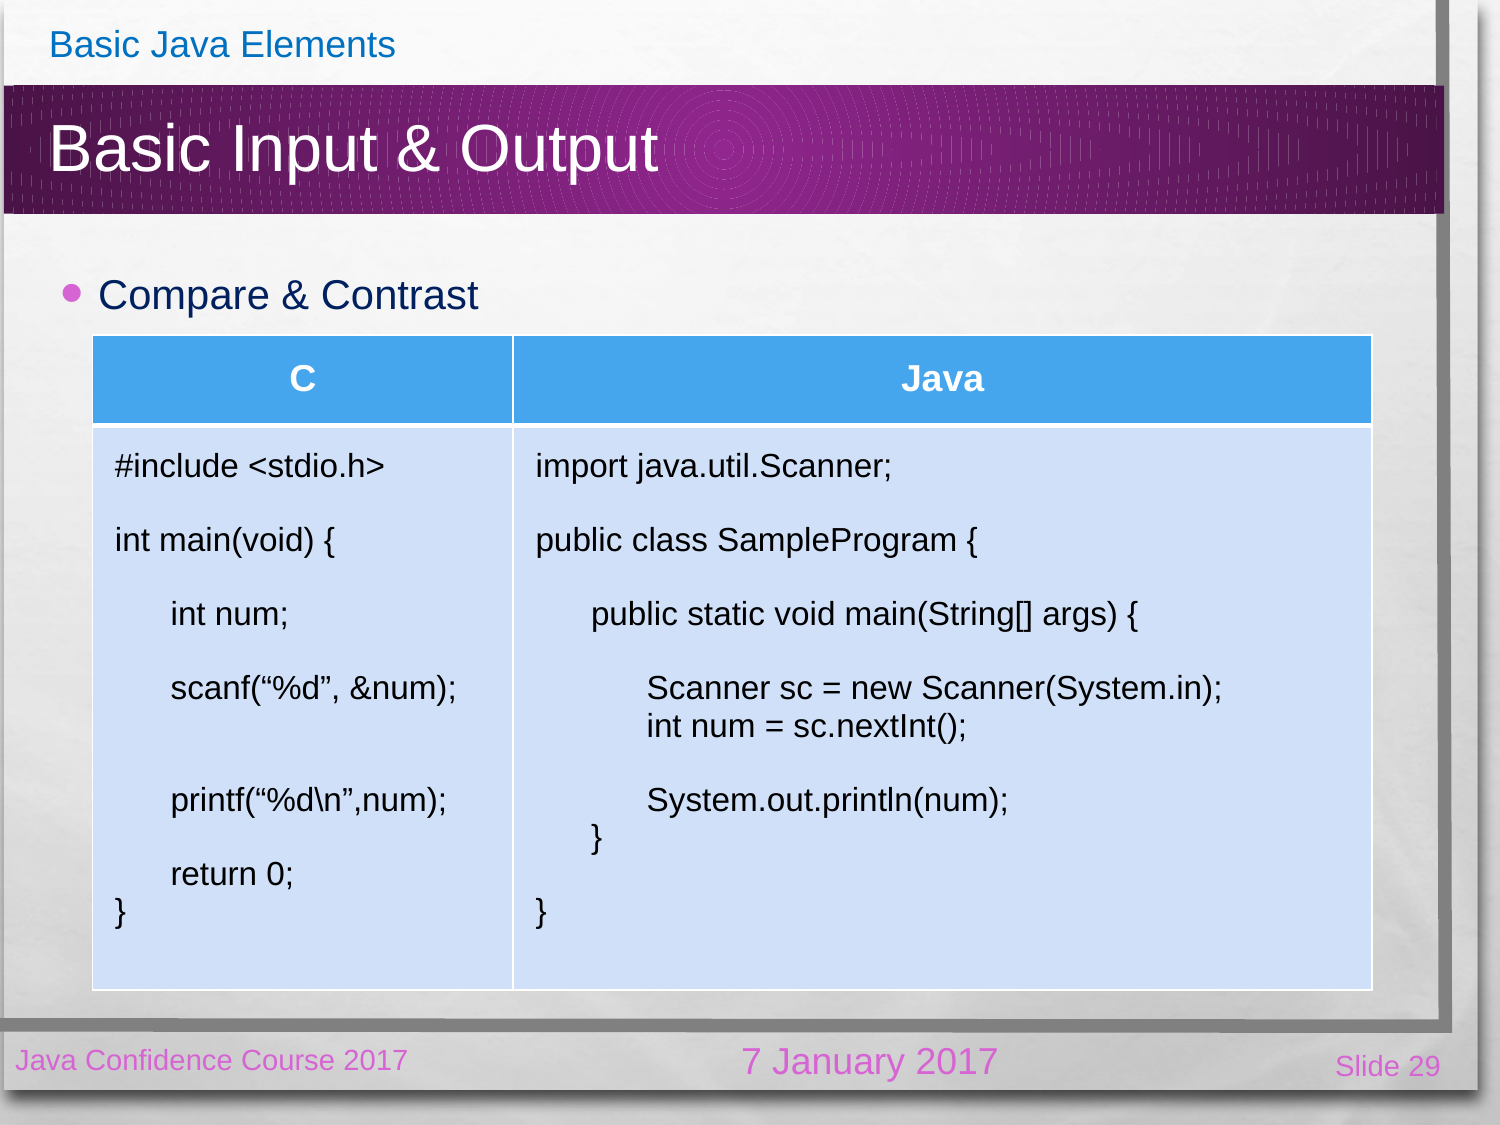

# Basic Input & Output
Compare & Contrast
| C | Java |
| --- | --- |
| #include <stdio.h> int main(void) { int num; scanf(“%d”, &num); printf(“%d\n”,num); return 0; } | import java.util.Scanner; public class SampleProgram { public static void main(String[] args) { Scanner sc = new Scanner(System.in); int num = sc.nextInt(); System.out.println(num); } } |
7 January 2017
Java Confidence Course 2017
Slide 29